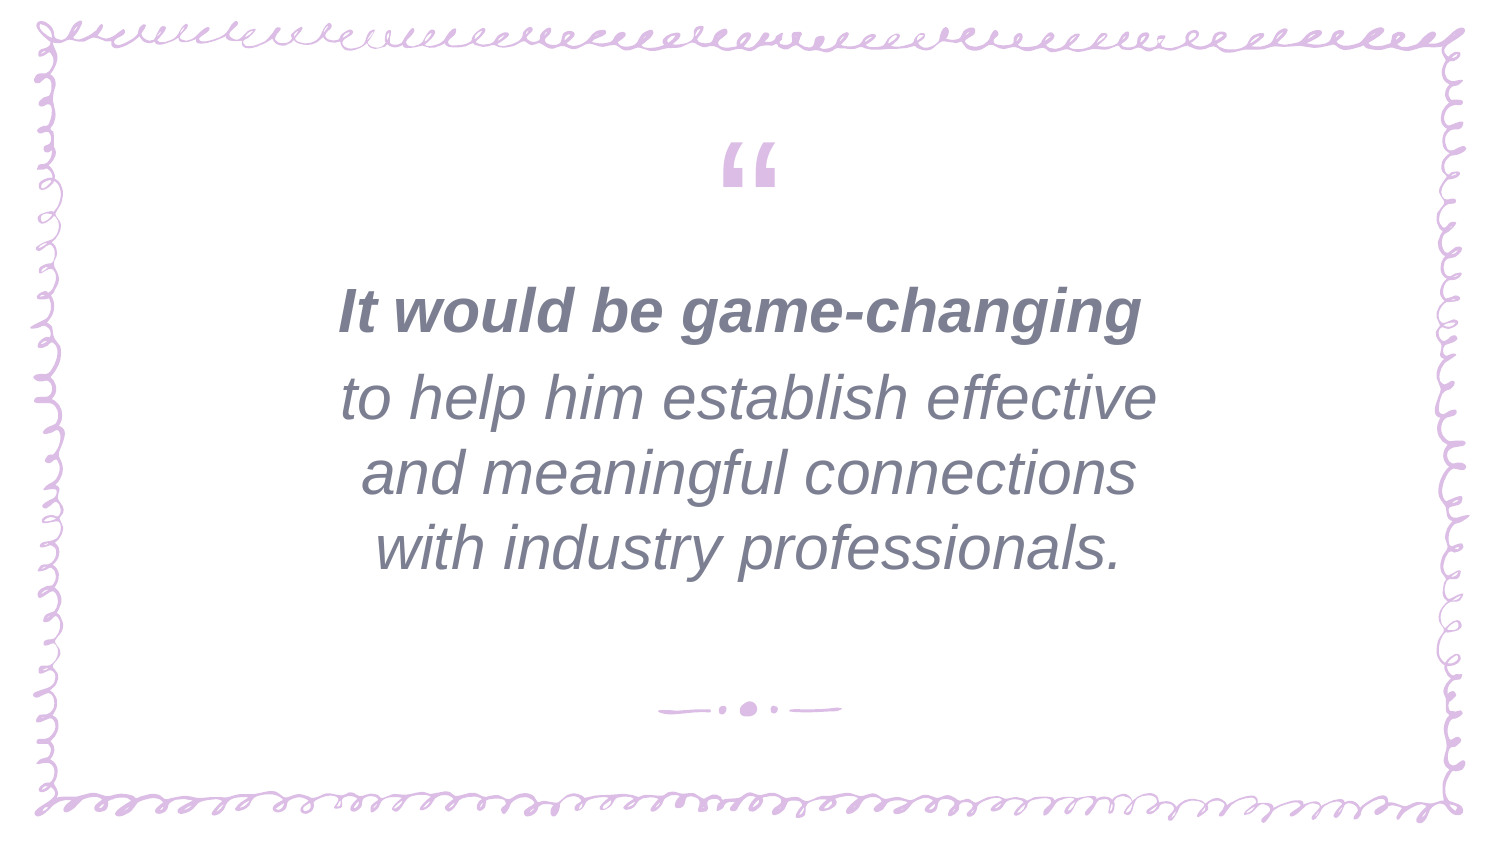

It would be game-changing
to help him establish effective and meaningful connections with industry professionals.